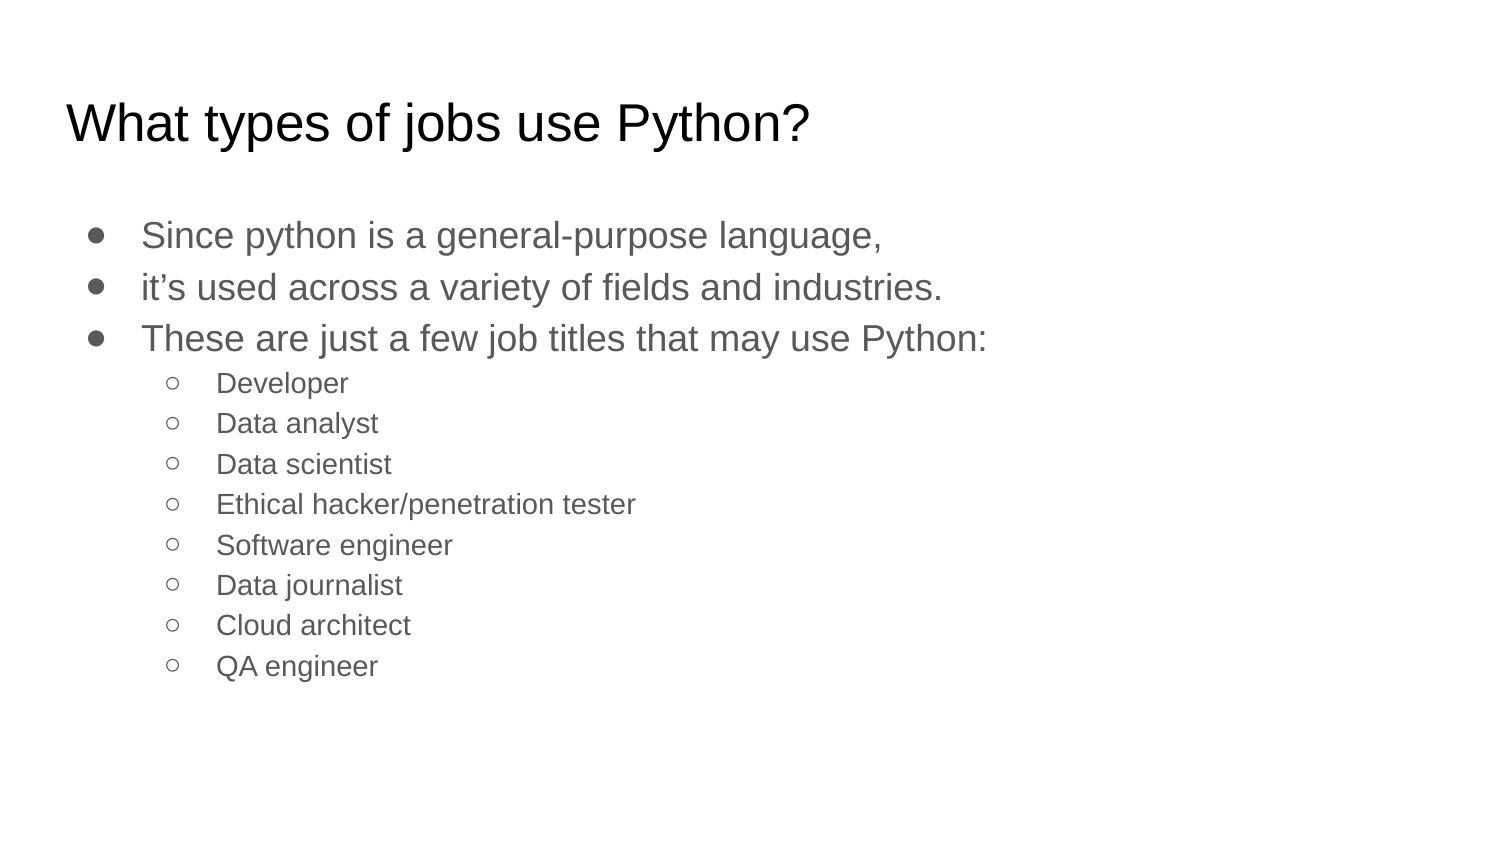

# What types of jobs use Python?‎
Since python is a general-purpose language,
it’s used across a variety of fields and industries.
These are just a few job titles that may use Python:
Developer
Data analyst
Data scientist
Ethical hacker/penetration tester
Software engineer
Data journalist
Cloud architect
QA engineer